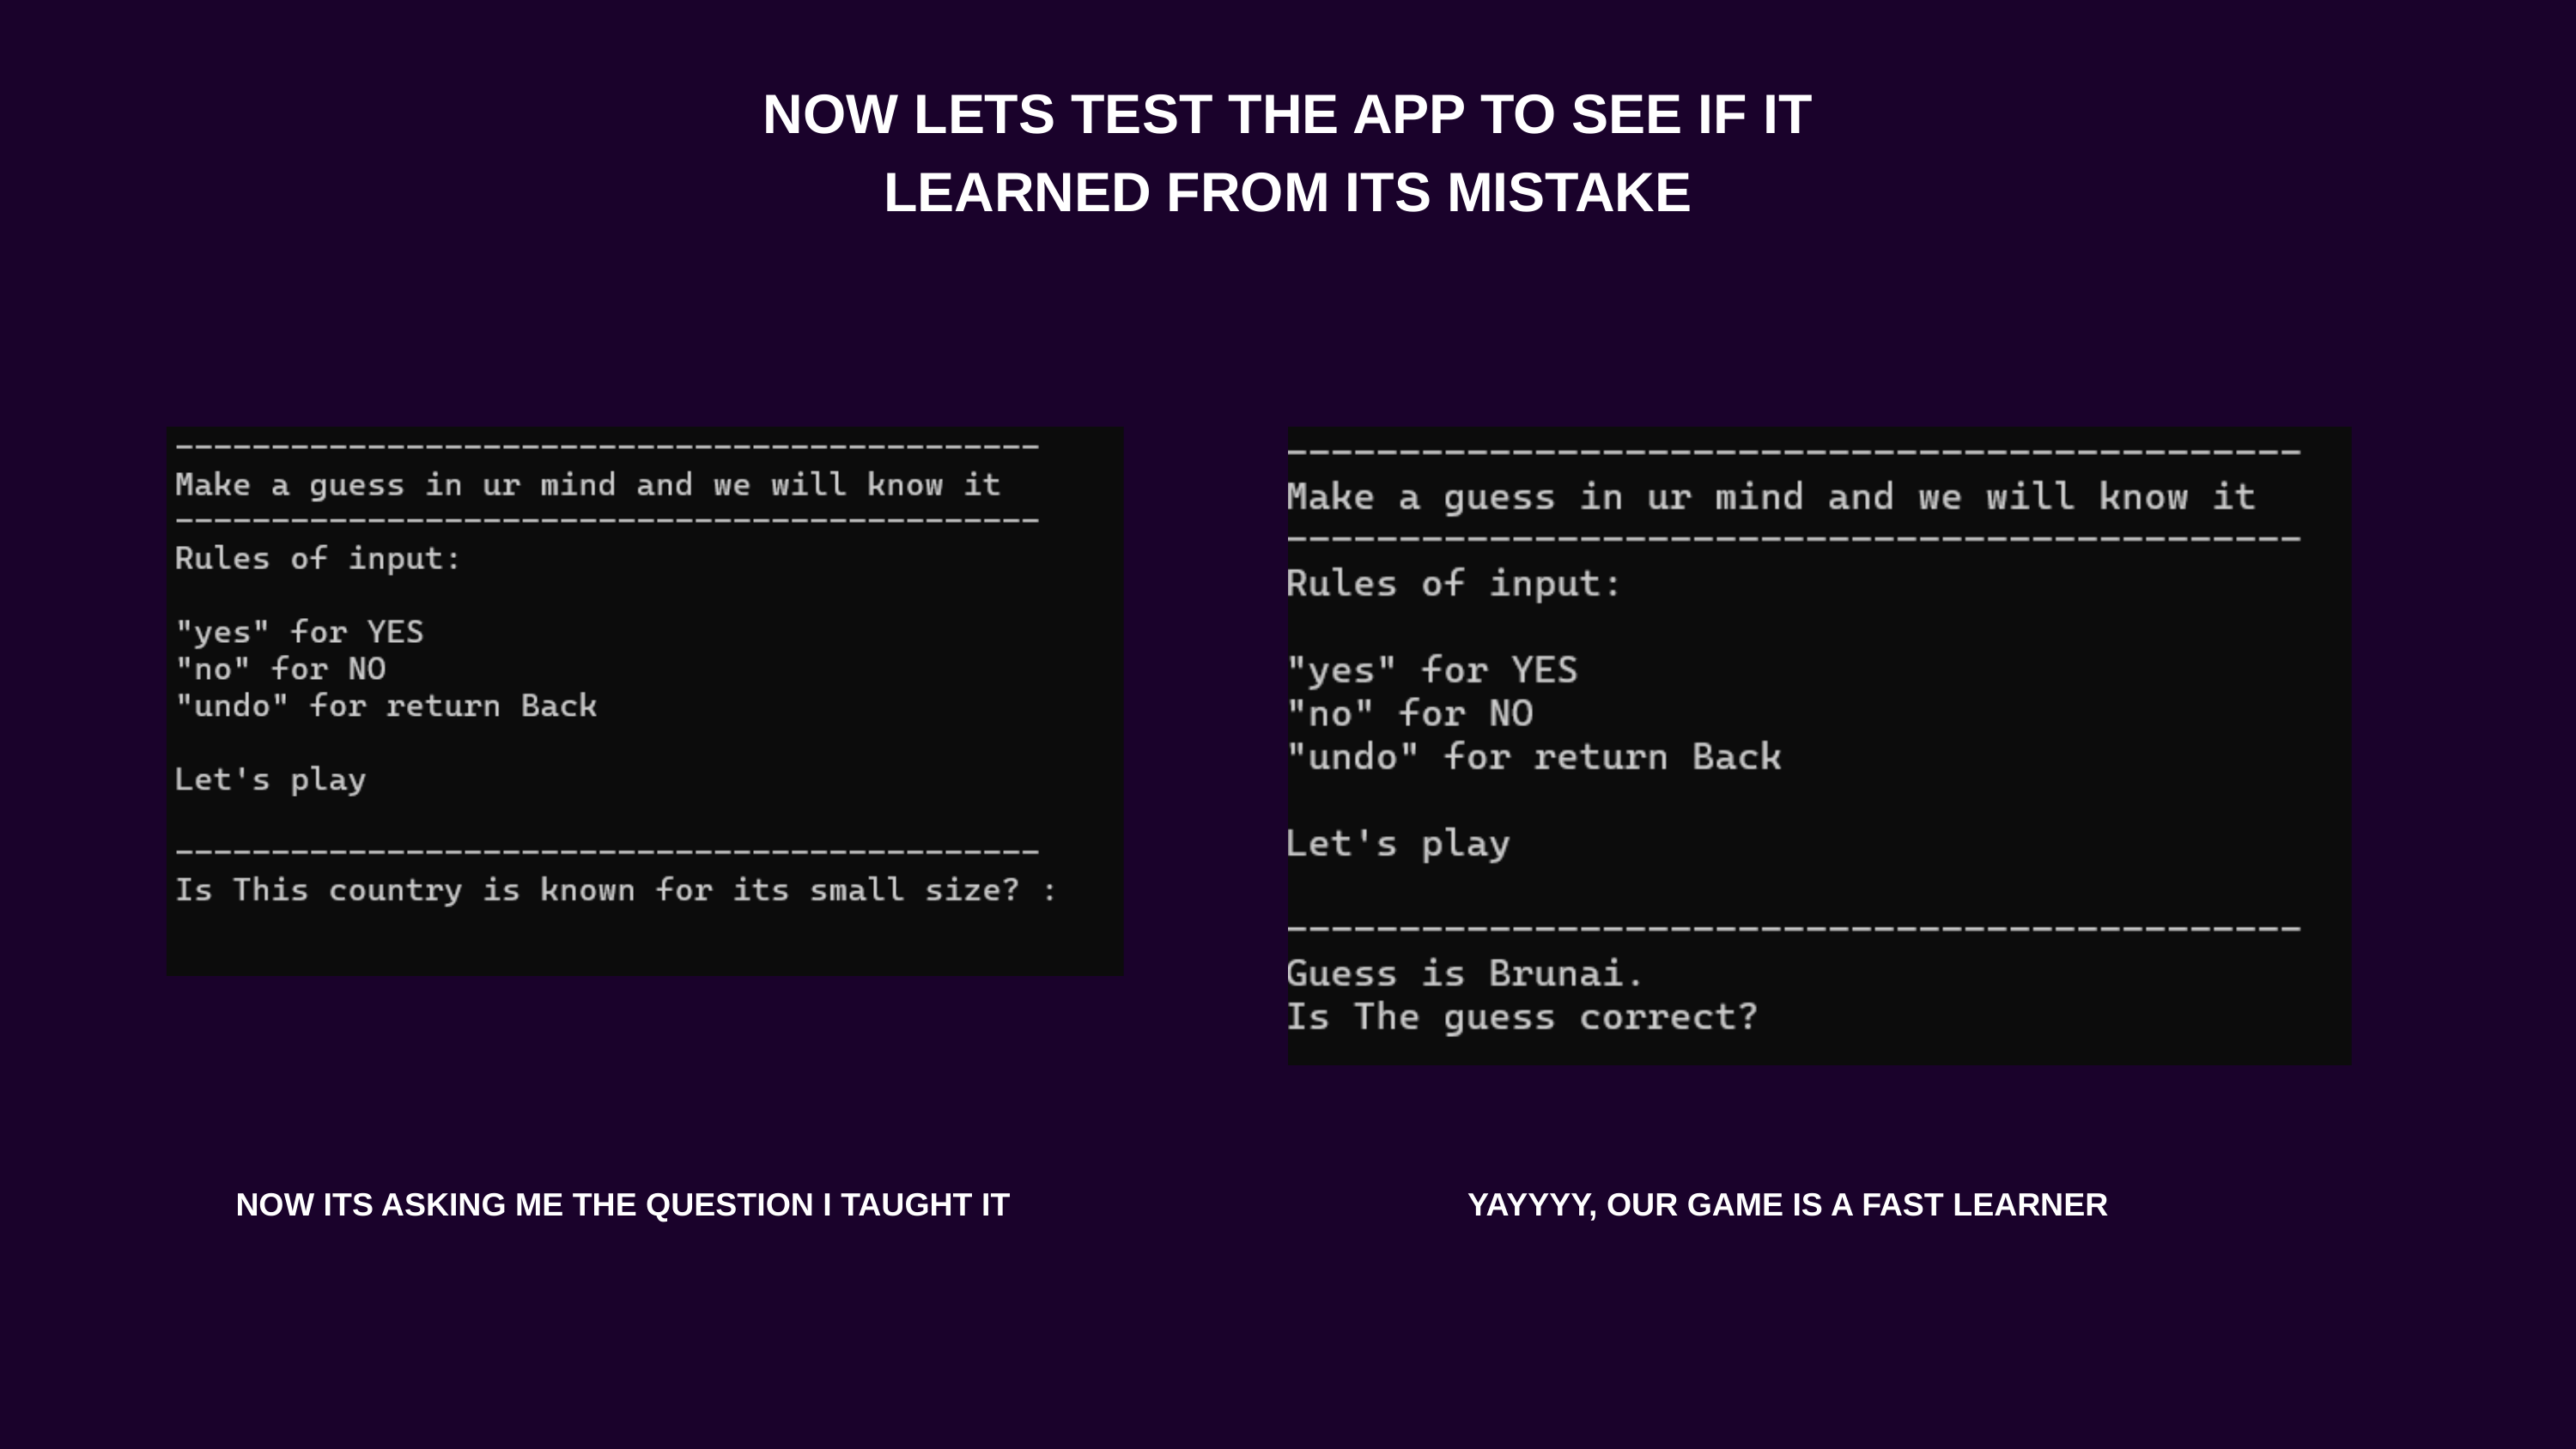

NOW LETS TEST THE APP TO SEE IF IT LEARNED FROM ITS MISTAKE

NOW ITS ASKING ME THE QUESTION I TAUGHT IT
YAYYYY, OUR GAME IS A FAST LEARNER